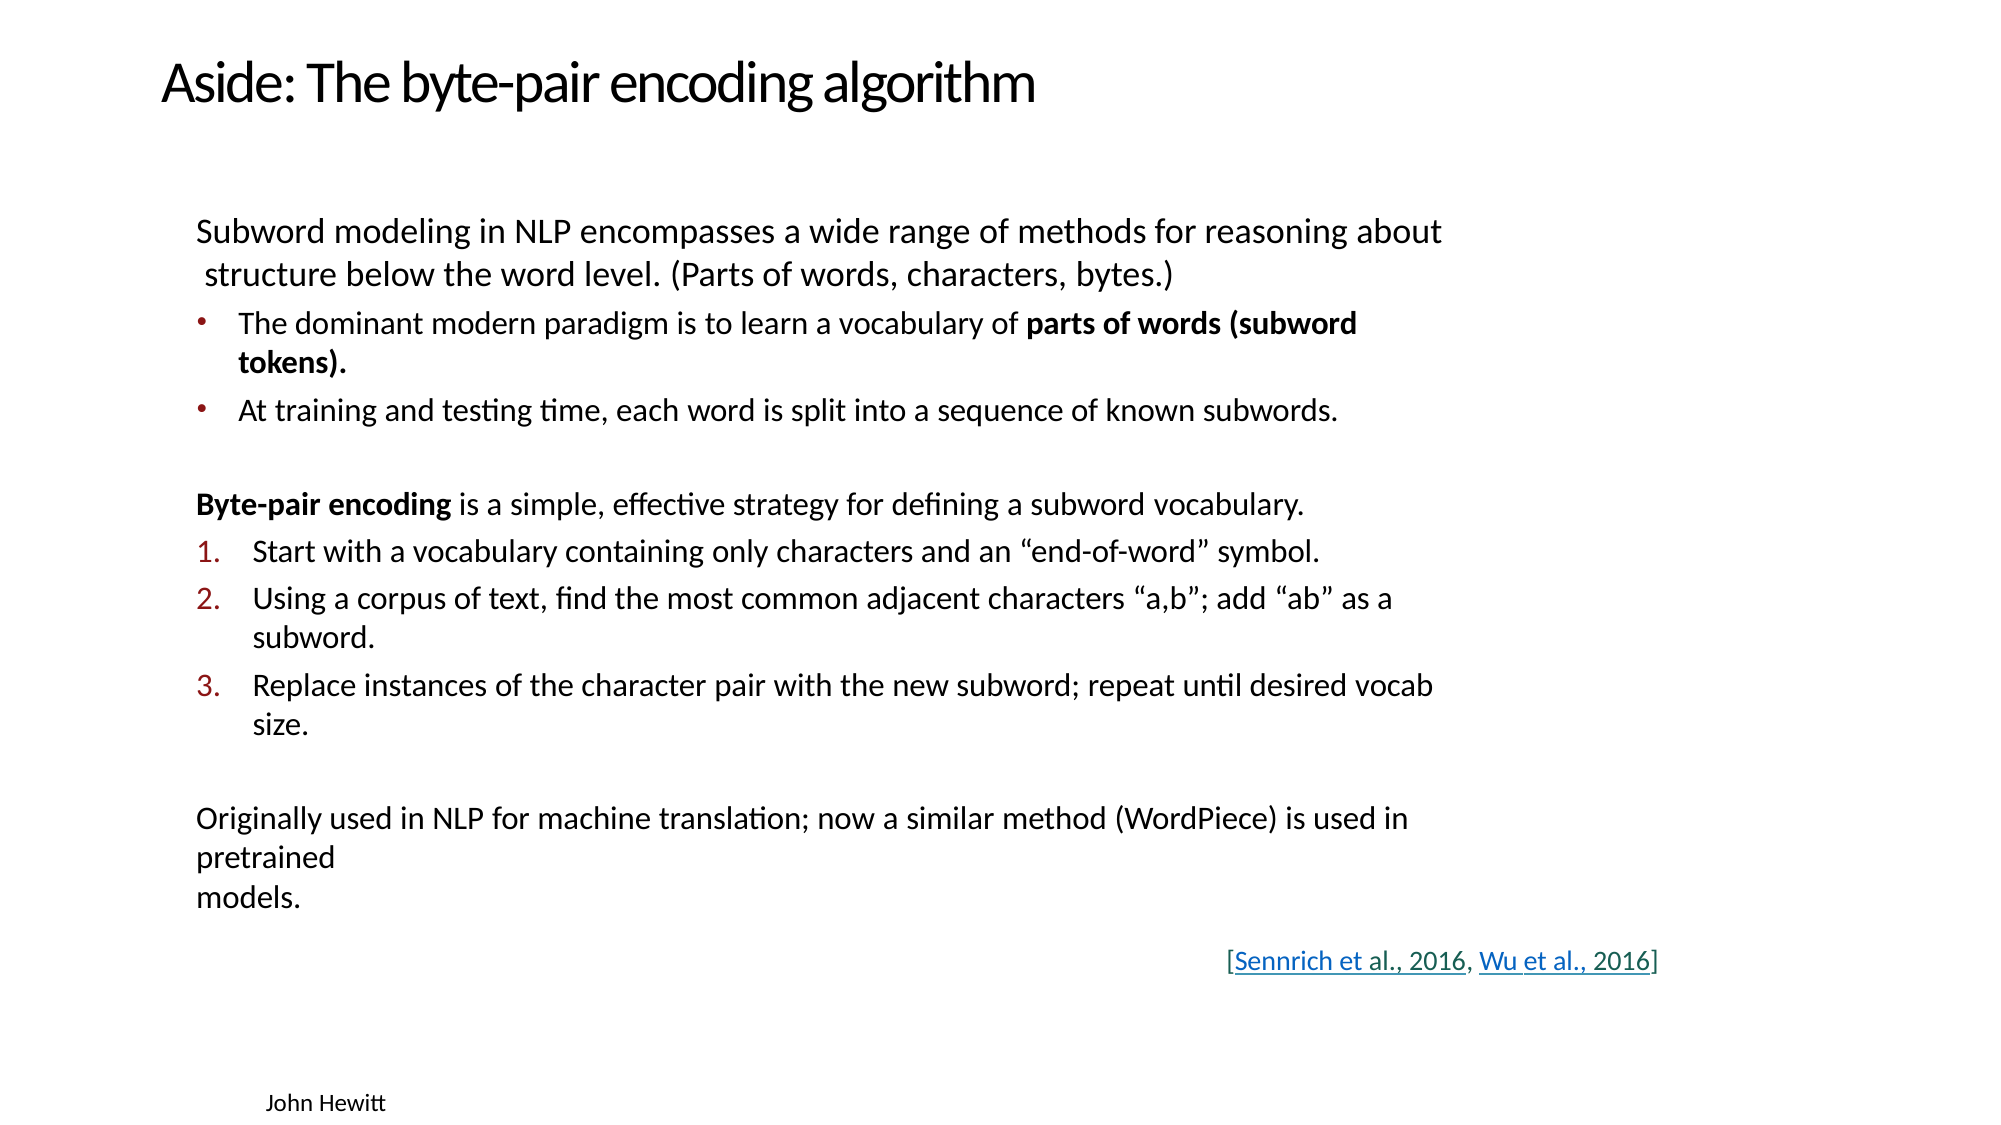

# Aside: The byte-pair encoding algorithm
Subword modeling in NLP encompasses a wide range of methods for reasoning about  structure below the word level. (Parts of words, characters, bytes.)
The dominant modern paradigm is to learn a vocabulary of parts of words (subword tokens).
At training and testing time, each word is split into a sequence of known subwords.

Byte-pair encoding is a simple, effective strategy for defining a subword vocabulary.
Start with a vocabulary containing only characters and an “end-of-word” symbol.
Using a corpus of text, find the most common adjacent characters “a,b”; add “ab” as a subword.
Replace instances of the character pair with the new subword; repeat until desired vocab size.

Originally used in NLP for machine translation; now a similar method (WordPiece) is used in pretrained
models.
[Sennrich et al., 2016, Wu et al., 2016]
John Hewitt